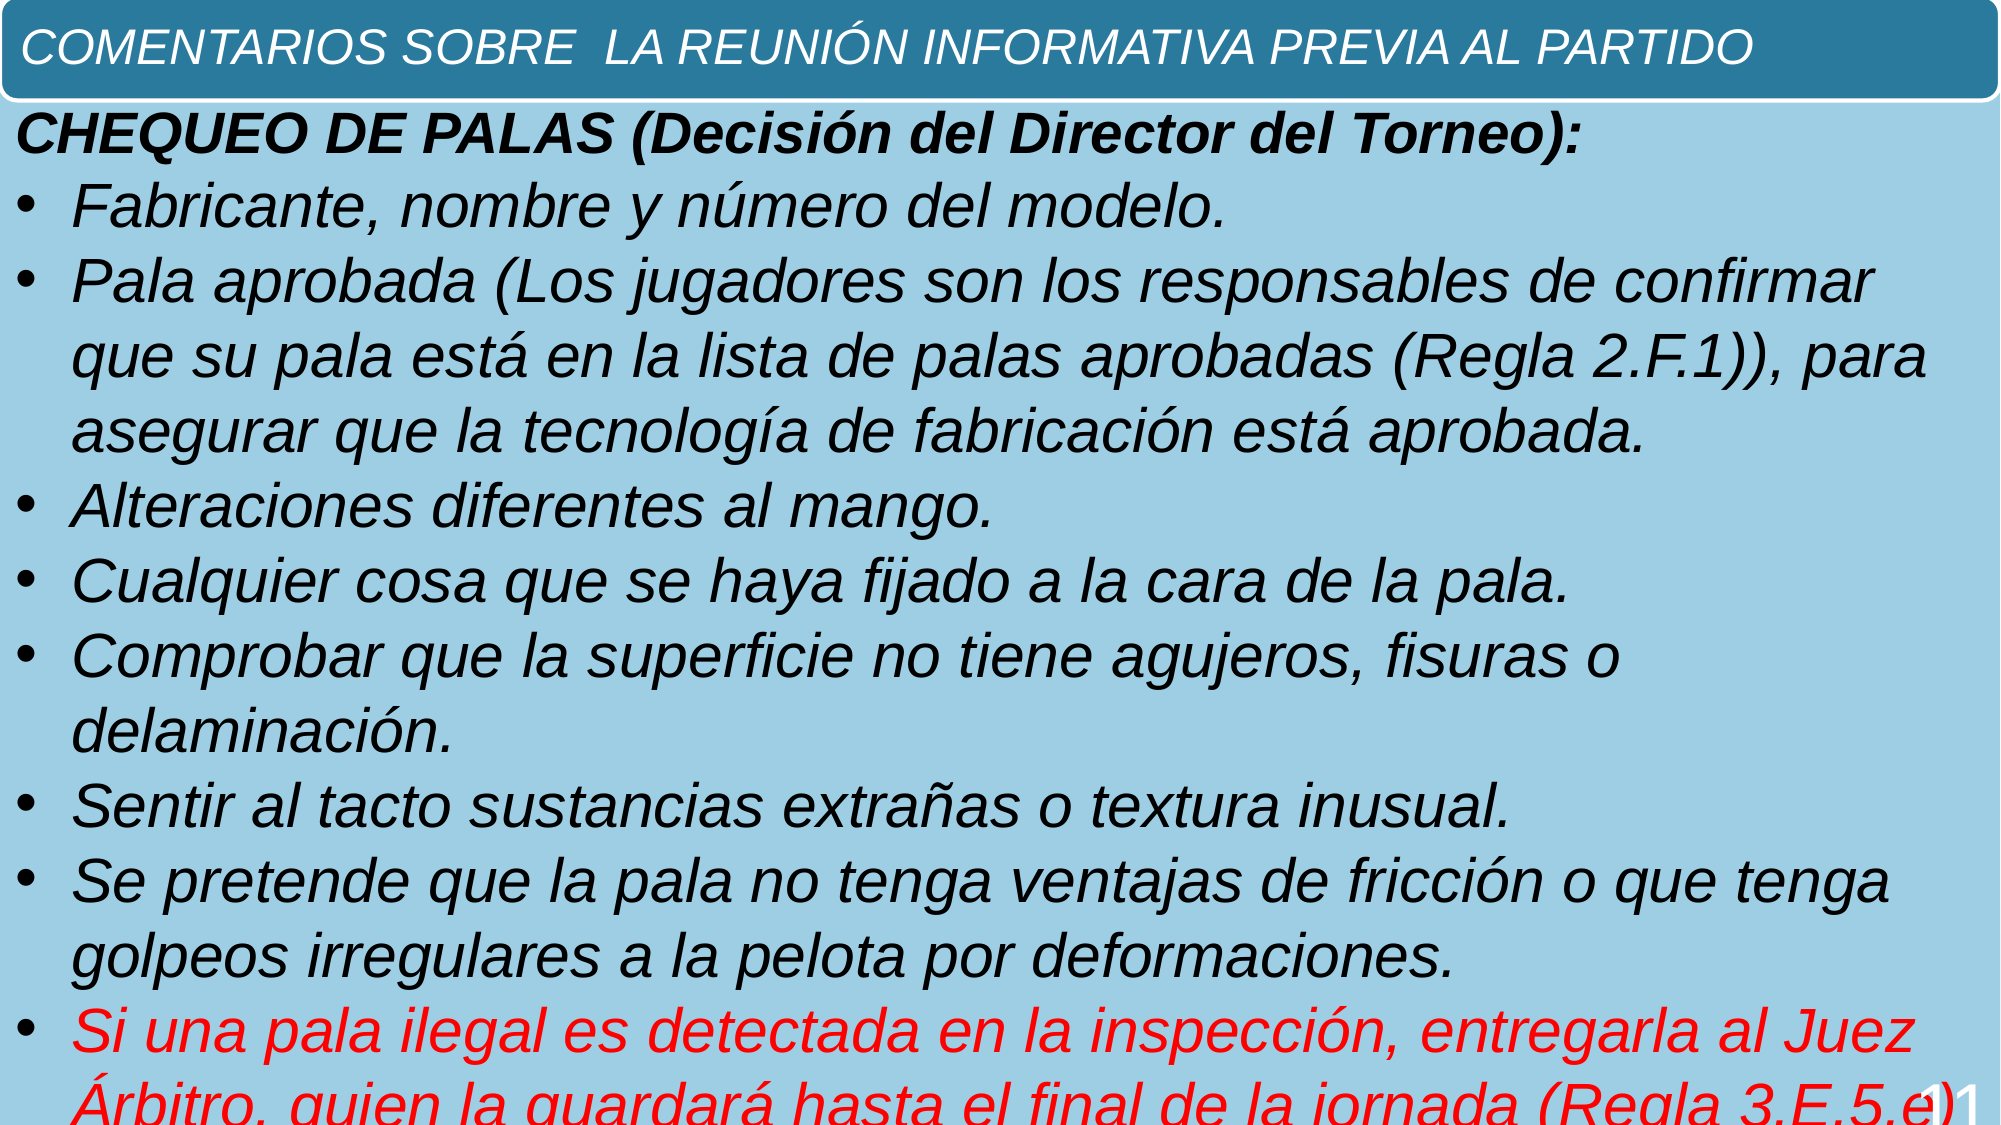

COMENTARIOS SOBRE  LA REUNIÓN INFORMATIVA PREVIA AL PARTIDO
CHEQUEO DE PALAS (Decisión del Director del Torneo):
Fabricante, nombre y número del modelo.
Pala aprobada (Los jugadores son los responsables de confirmar que su pala está en la lista de palas aprobadas (Regla 2.F.1)), para asegurar que la tecnología de fabricación está aprobada.
Alteraciones diferentes al mango.
Cualquier cosa que se haya fijado a la cara de la pala.
Comprobar que la superficie no tiene agujeros, fisuras o delaminación.
Sentir al tacto sustancias extrañas o textura inusual.
Se pretende que la pala no tenga ventajas de fricción o que tenga golpeos irregulares a la pelota por deformaciones.
Si una pala ilegal es detectada en la inspección, entregarla al Juez Árbitro, quien la guardará hasta el final de la jornada (Regla 3.E.5.e)
11